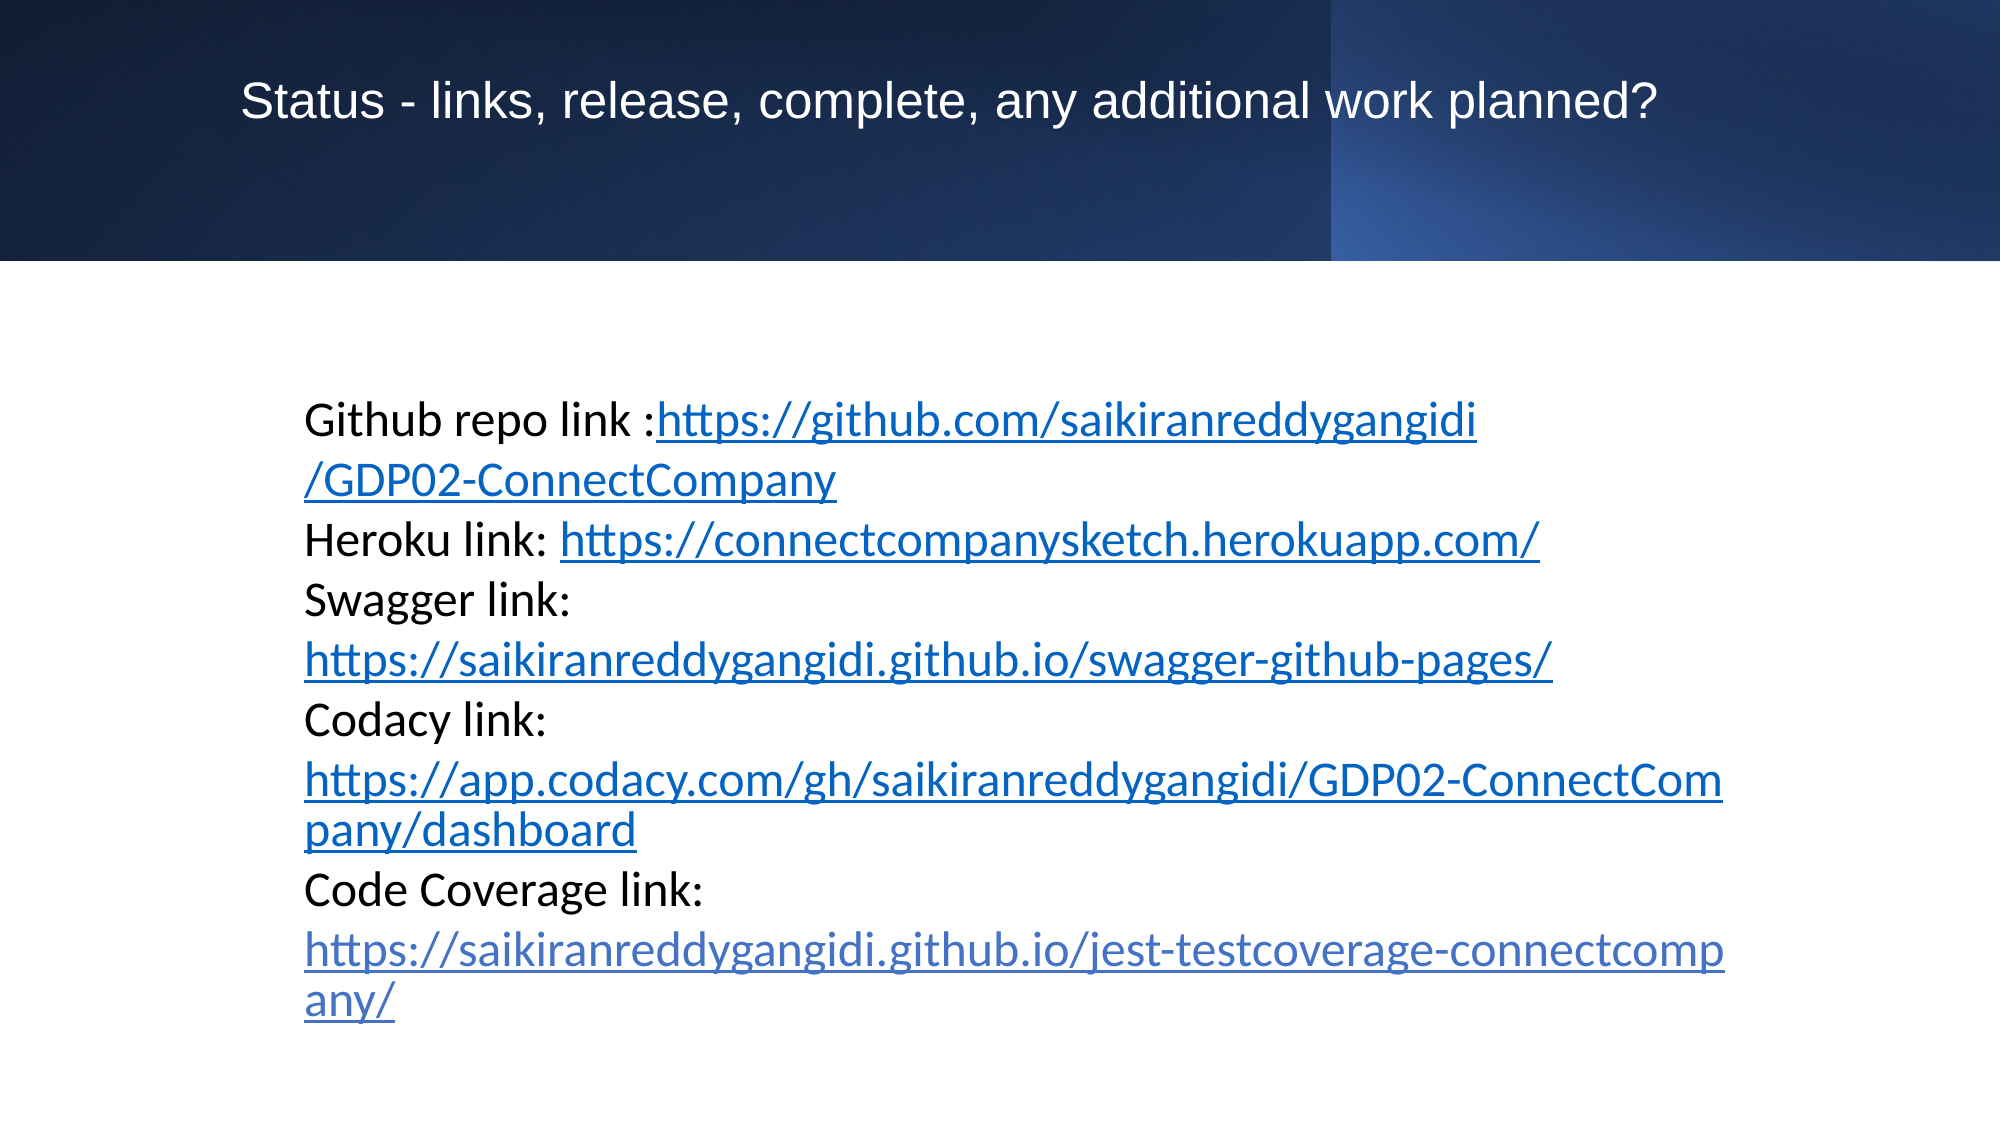

# Status - links, release, complete, any additional work planned?

Github repo link :https://github.com/saikiranreddygangidi/GDP02-ConnectCompany
Heroku link: https://connectcompanysketch.herokuapp.com/
Swagger link: https://saikiranreddygangidi.github.io/swagger-github-pages/
Codacy link: https://app.codacy.com/gh/saikiranreddygangidi/GDP02-ConnectCompany/dashboard
Code Coverage link: https://saikiranreddygangidi.github.io/jest-testcoverage-connectcompany/